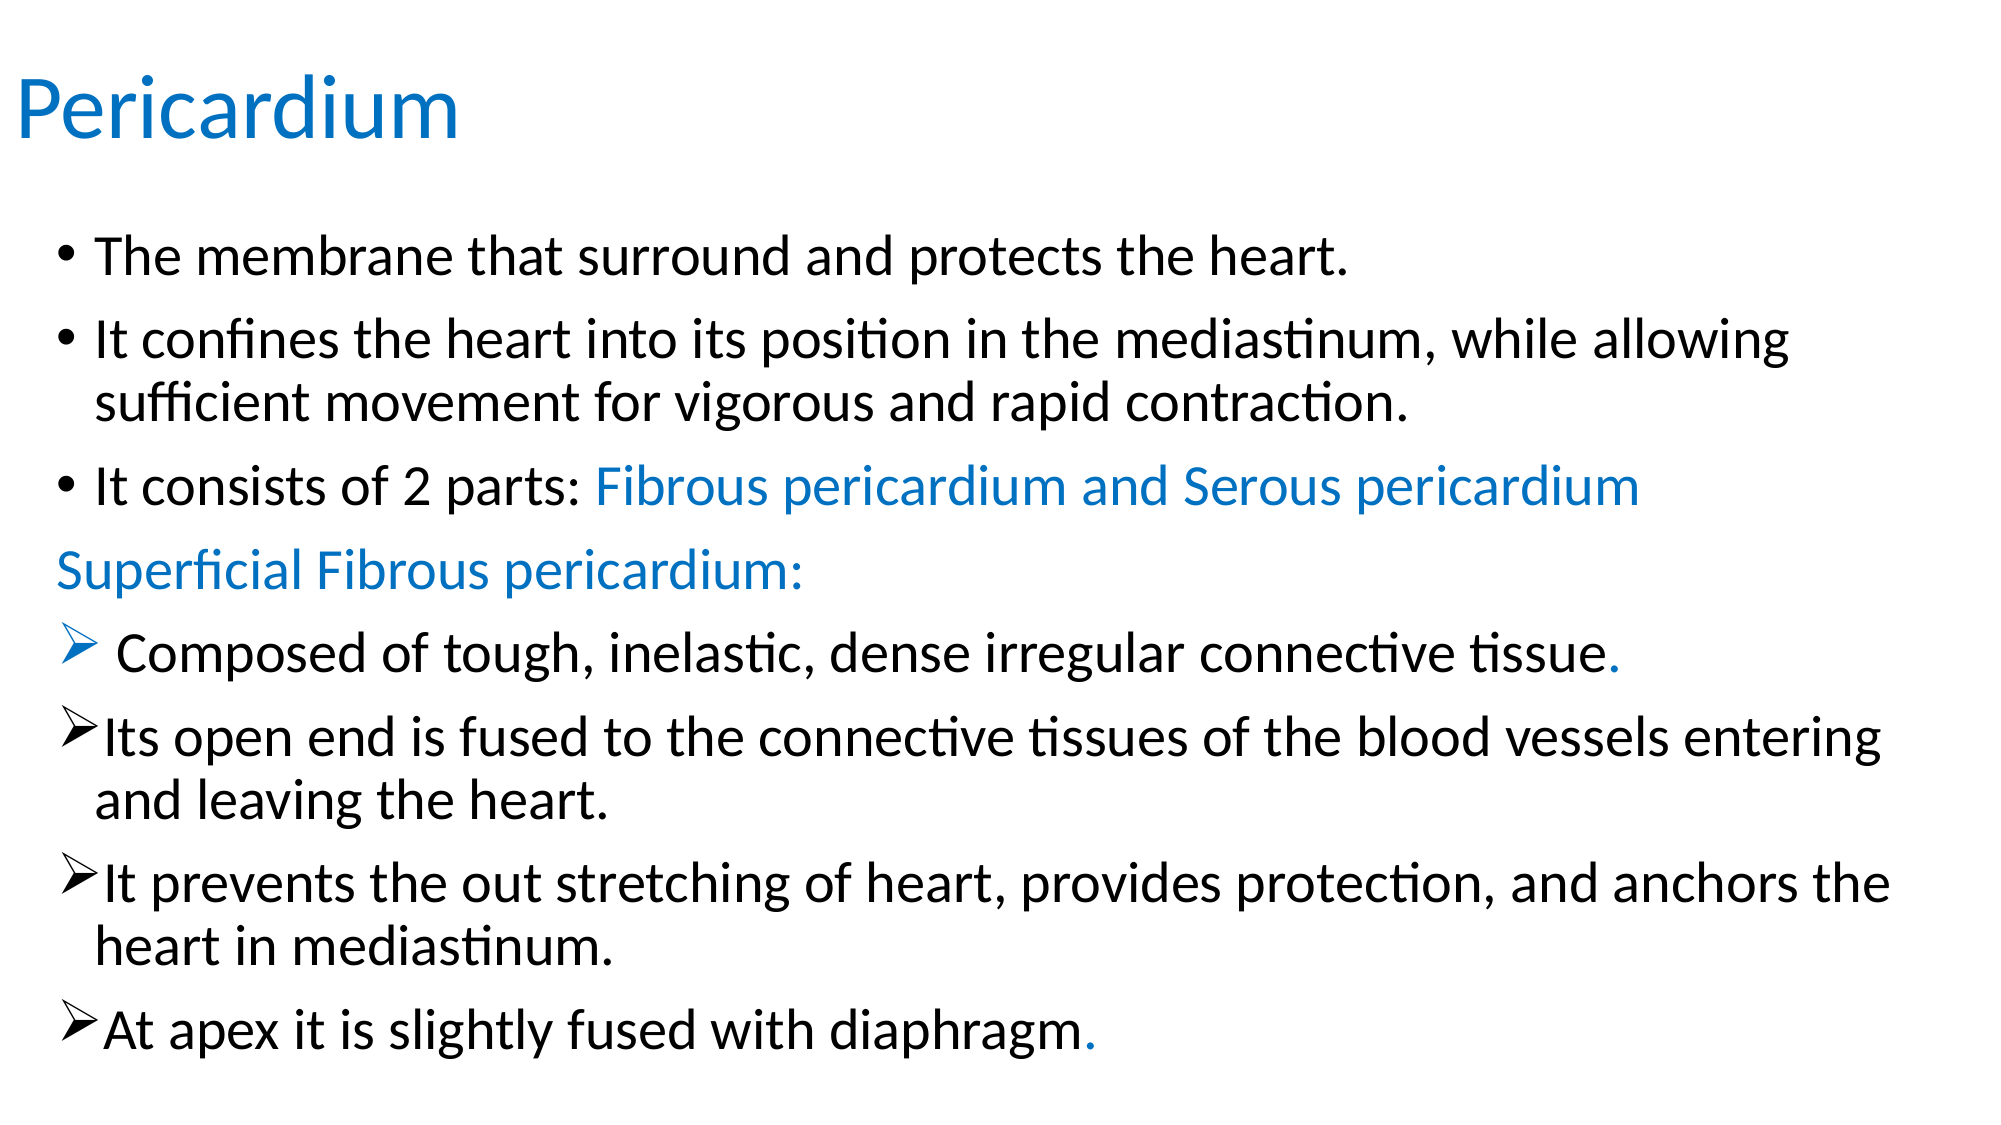

# Pericardium
The membrane that surround and protects the heart.
It confines the heart into its position in the mediastinum, while allowing sufficient movement for vigorous and rapid contraction.
It consists of 2 parts: Fibrous pericardium and Serous pericardium
Superficial Fibrous pericardium:
 Composed of tough, inelastic, dense irregular connective tissue.
Its open end is fused to the connective tissues of the blood vessels entering and leaving the heart.
It prevents the out stretching of heart, provides protection, and anchors the heart in mediastinum.
At apex it is slightly fused with diaphragm.